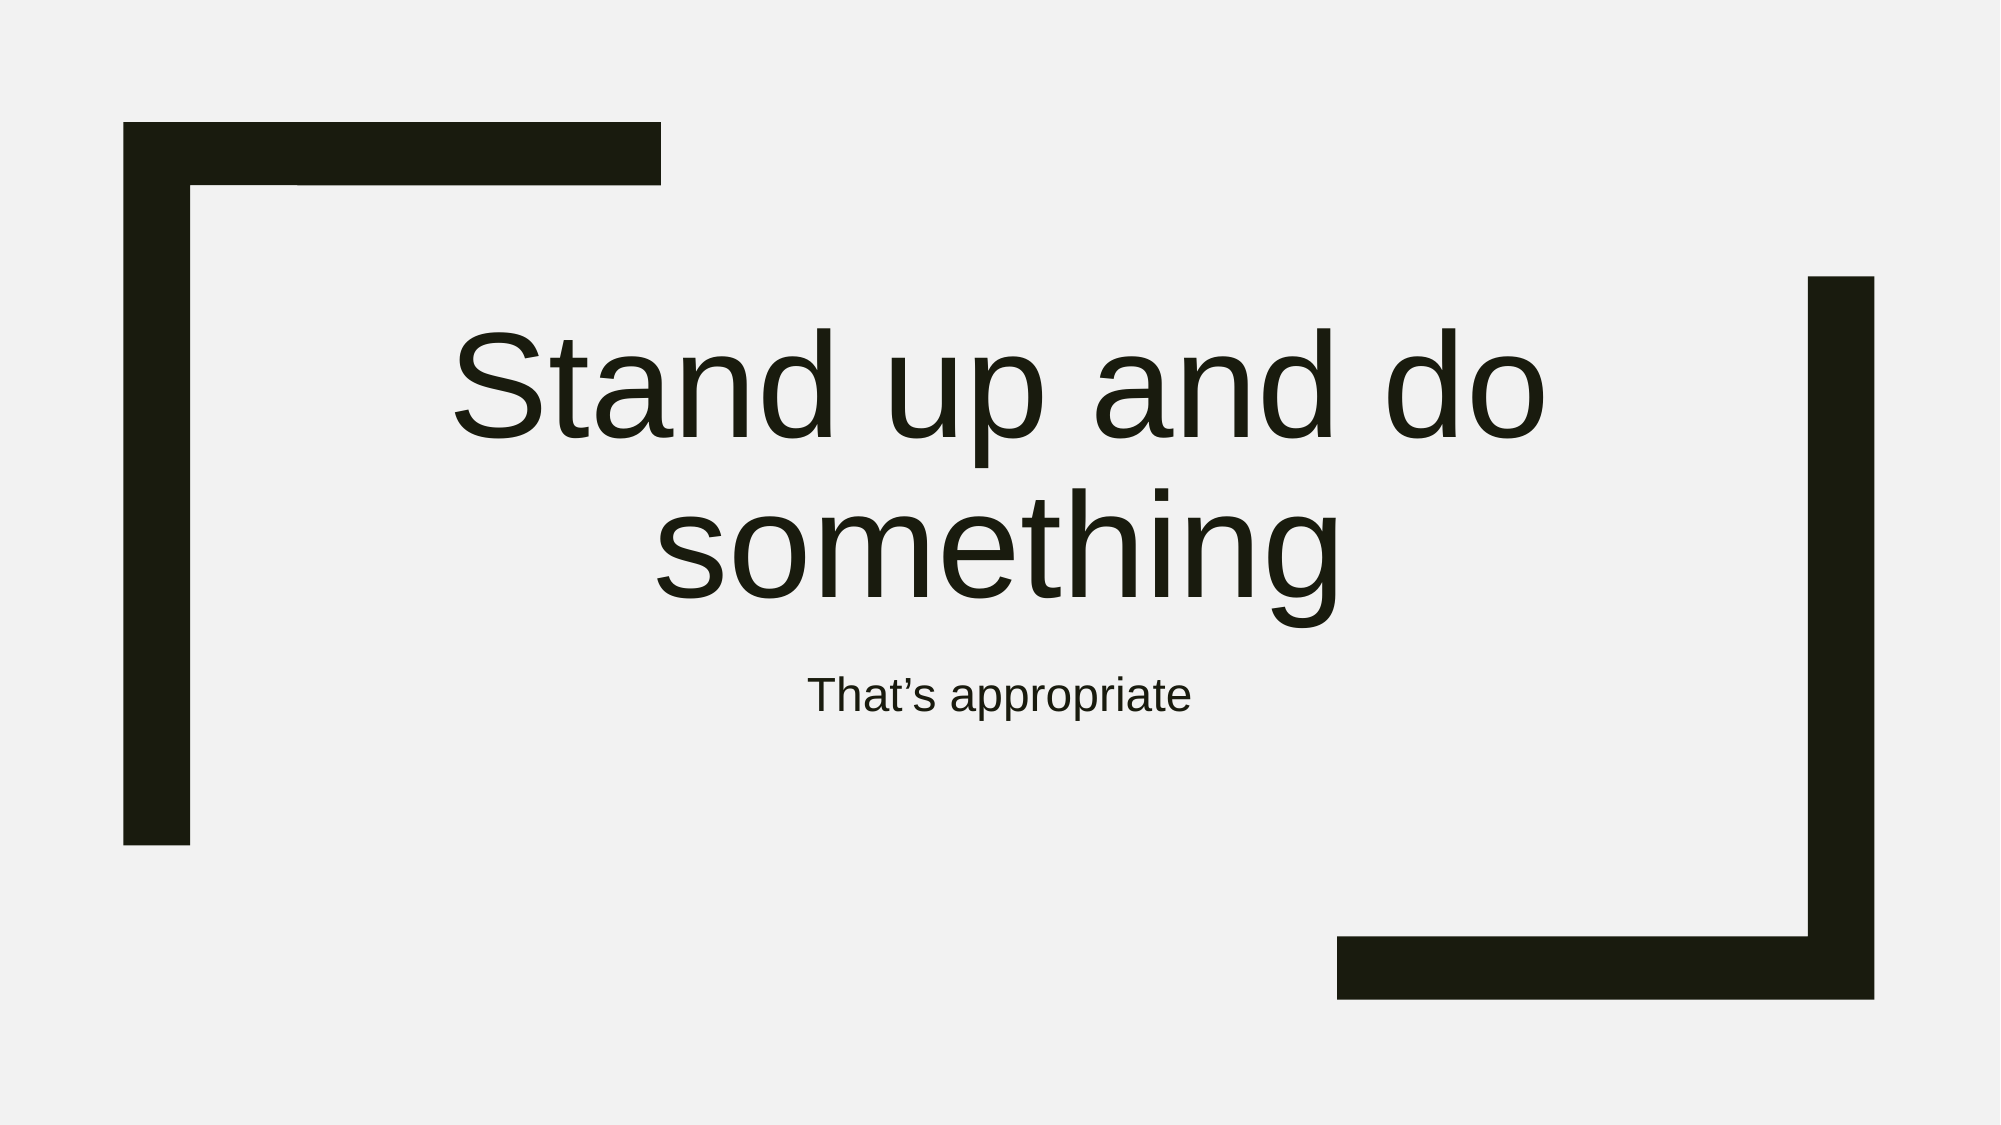

# Stand up and do something
That’s appropriate